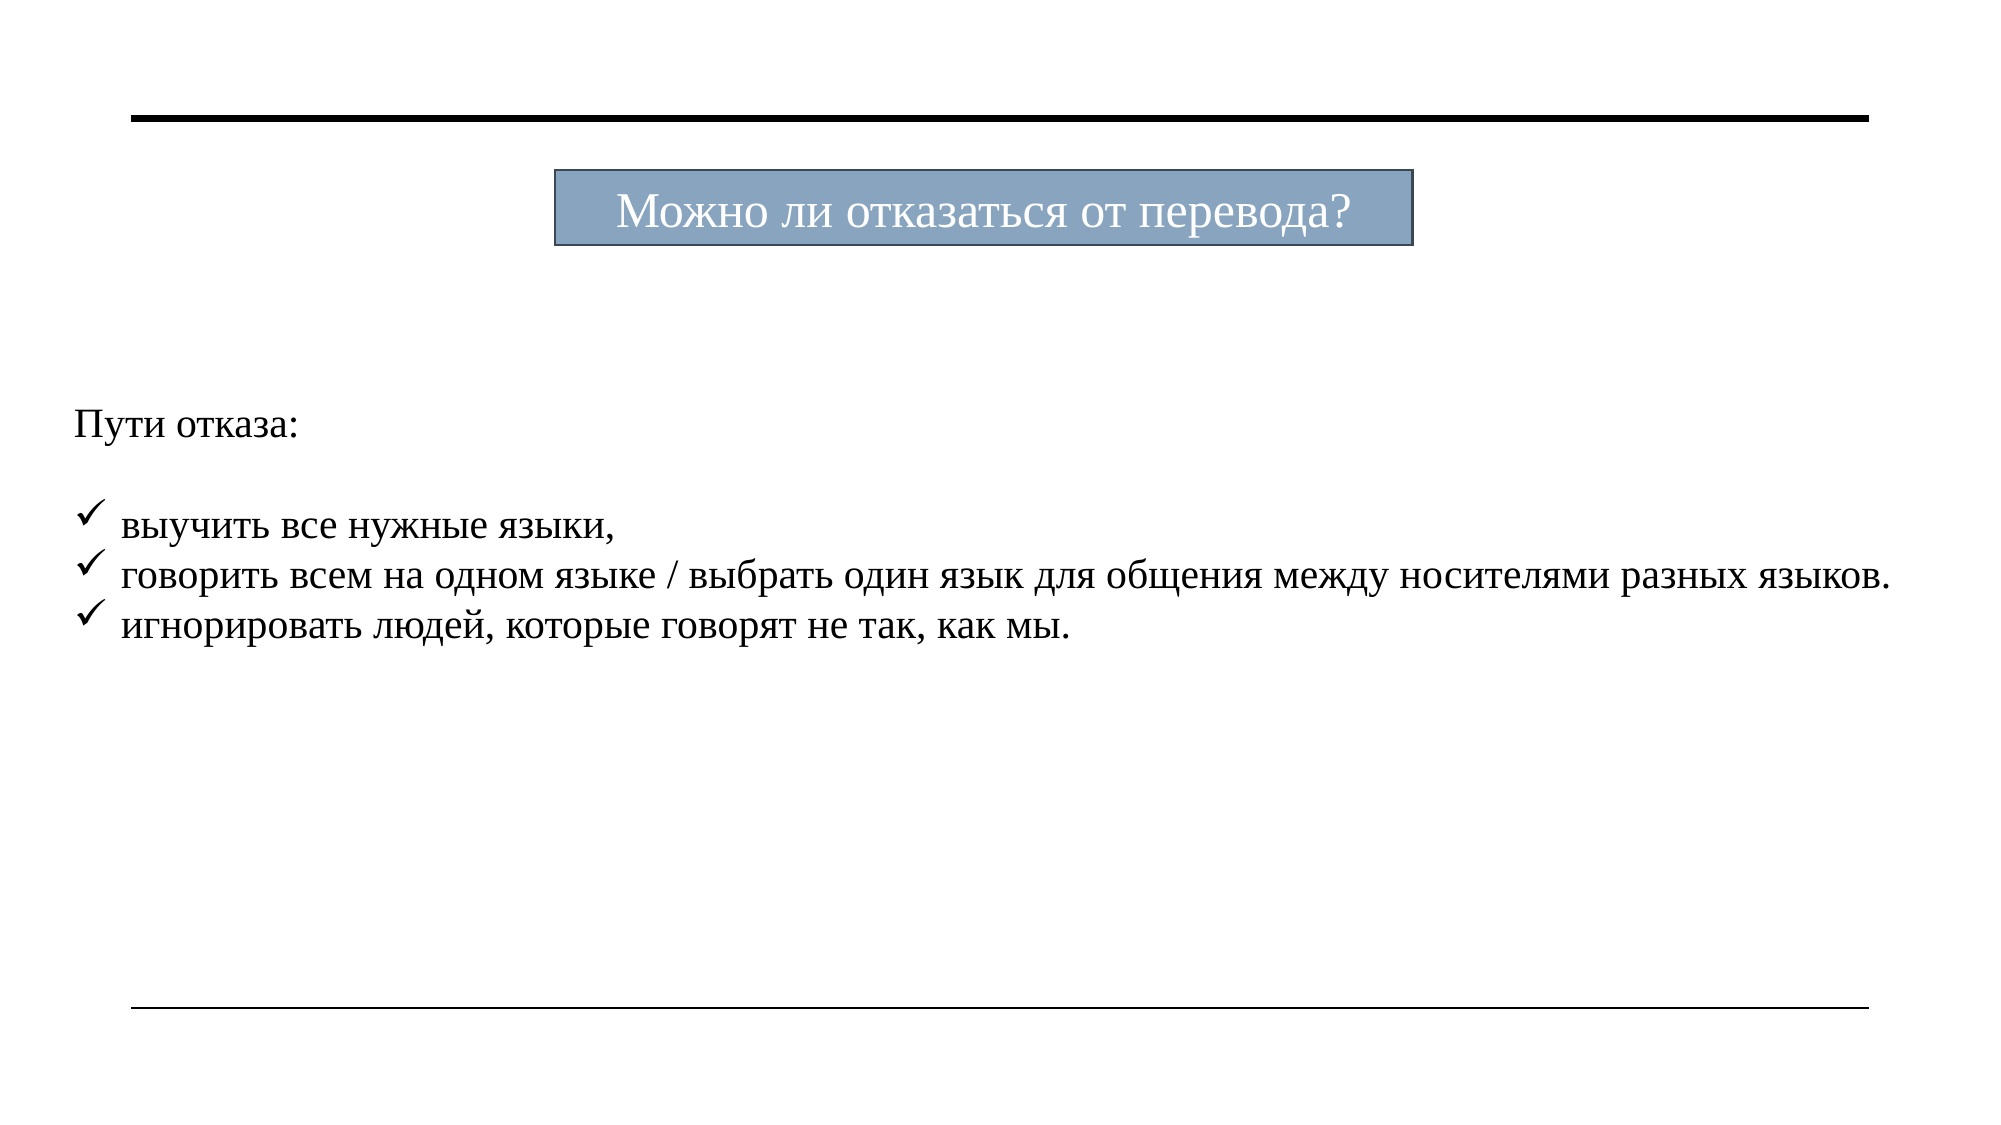

Можно ли отказаться от перевода?
Пути отказа:

выучить все нужные языки,
говорить всем на одном языке / выбрать один язык для общения между носителями разных языков.
игнорировать людей, которые говорят не так, как мы.